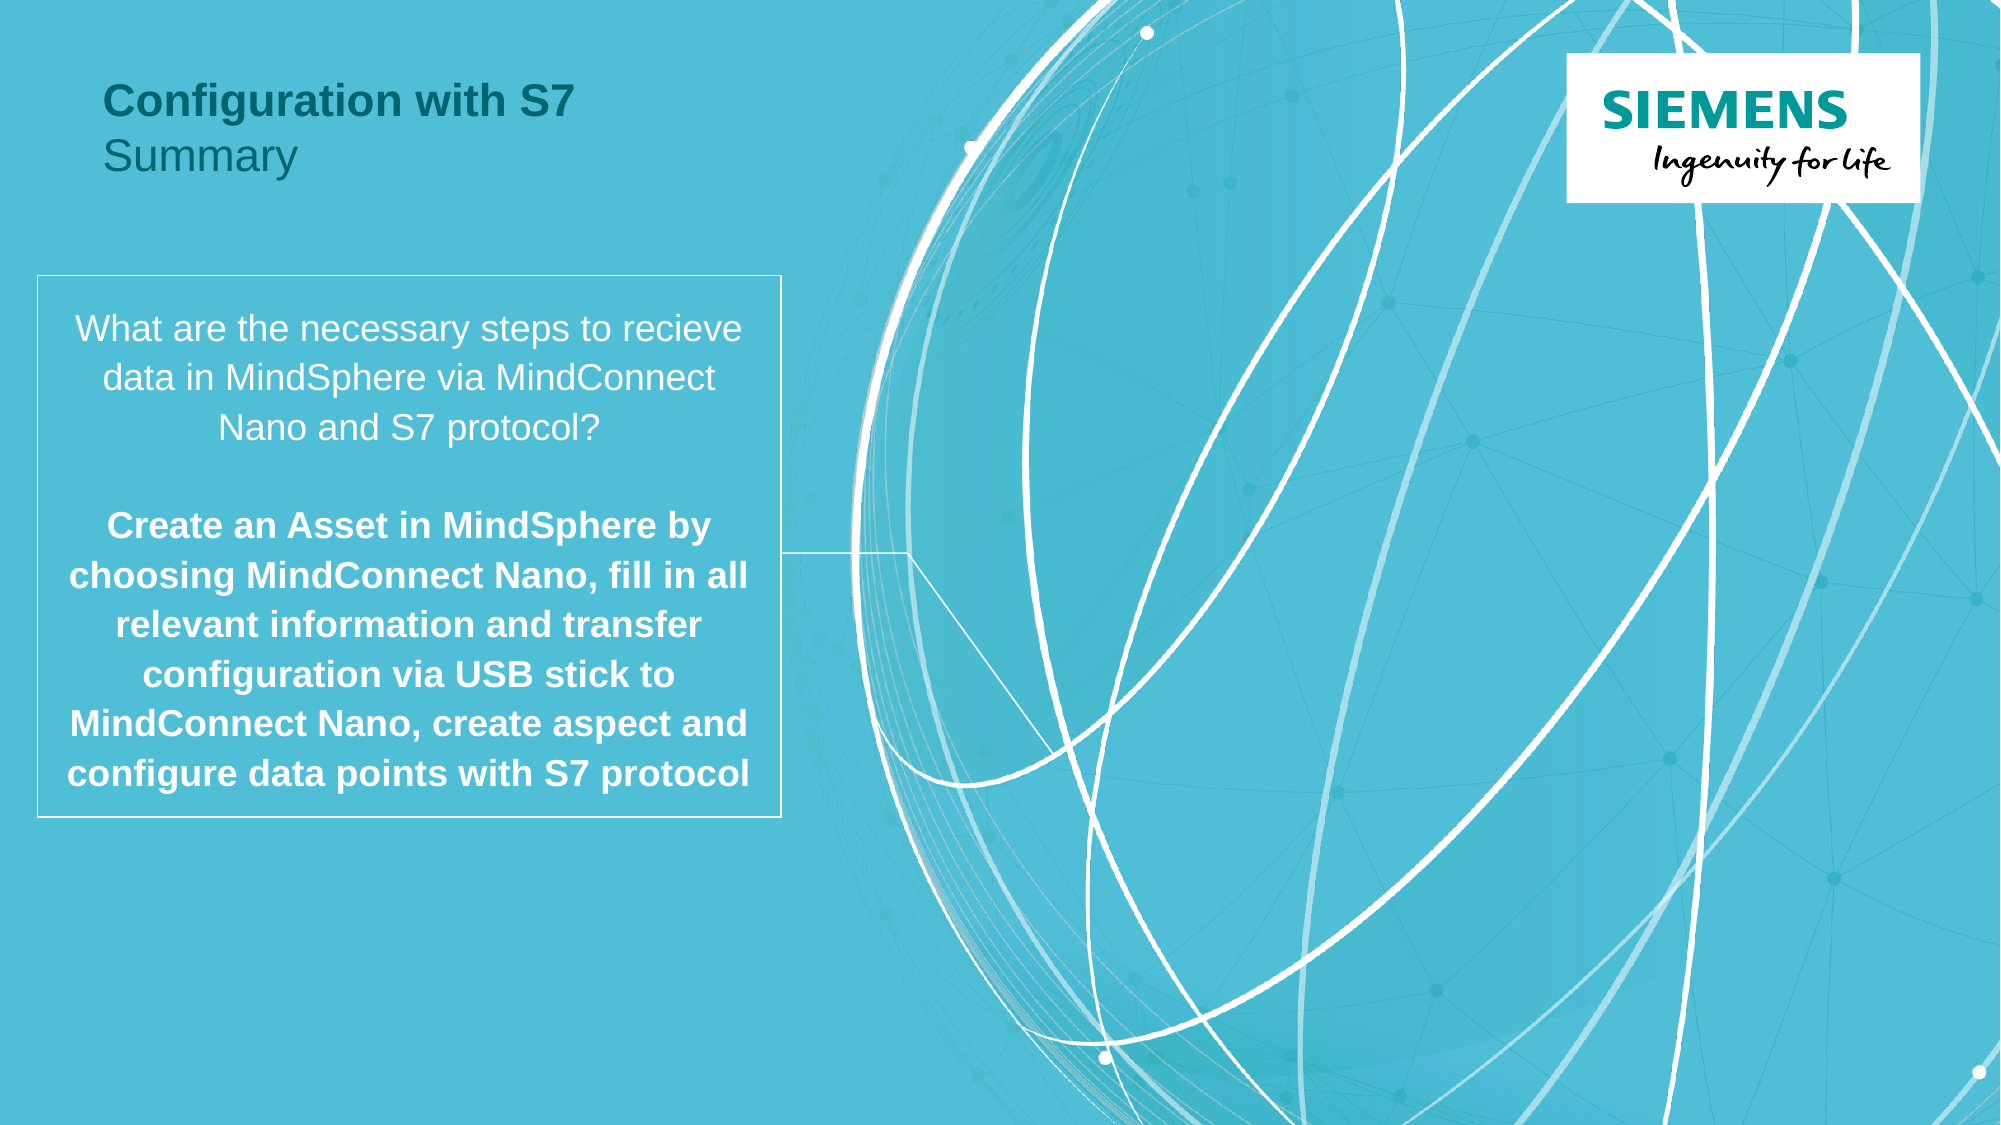

# Configuration with S7 Summary
What are the necessary steps to recieve data in MindSphere via MindConnect Nano and S7 protocol?

Create an Asset in MindSphere by choosing MindConnect Nano, fill in all relevant information and transfer configuration via USB stick to MindConnect Nano, create aspect and configure data points with S7 protocol